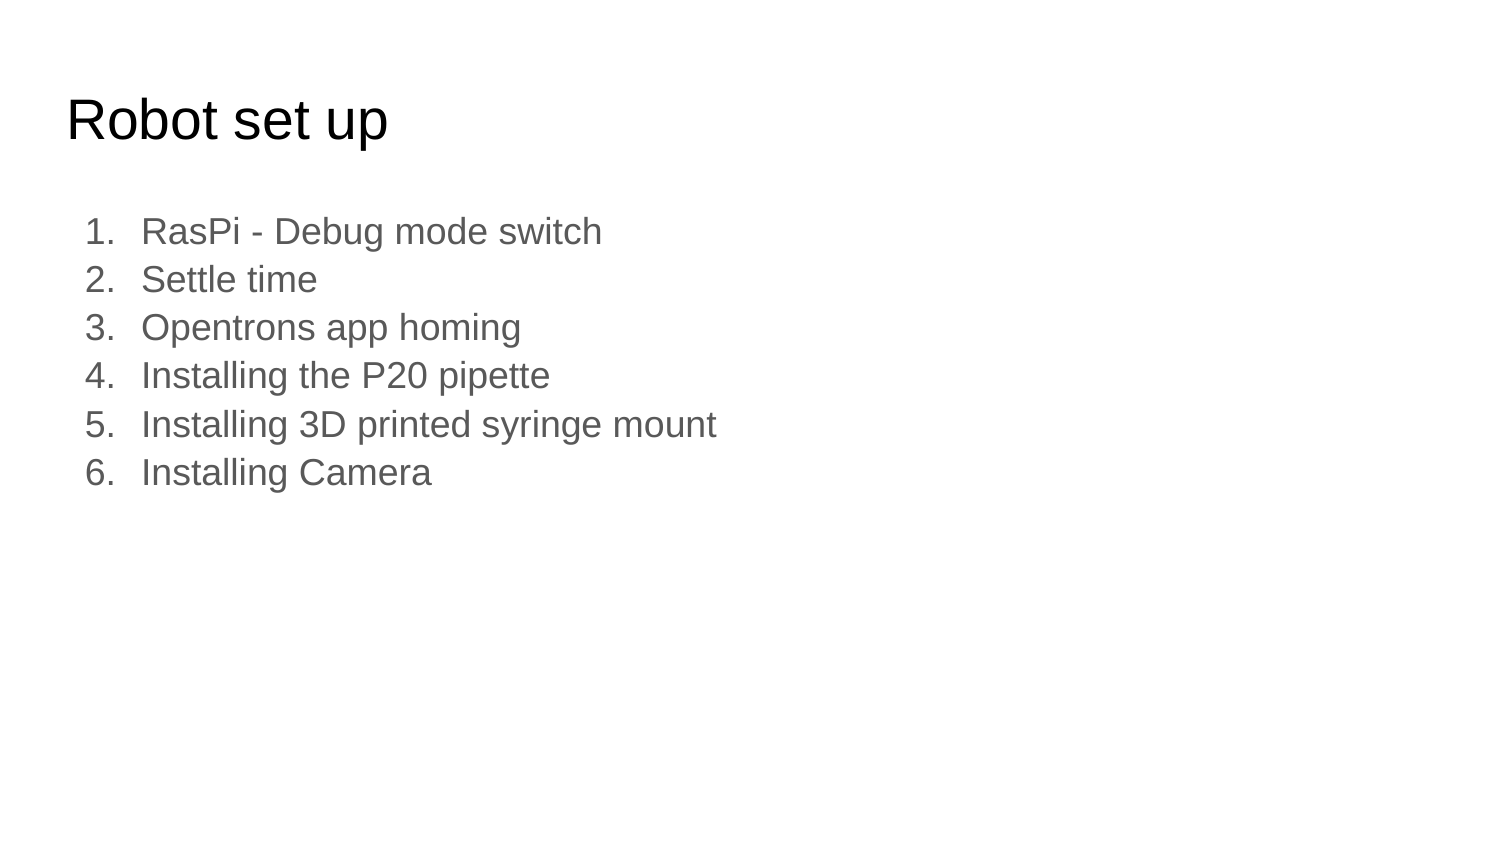

# Robot set up
RasPi - Debug mode switch
Settle time
Opentrons app homing
Installing the P20 pipette
Installing 3D printed syringe mount
Installing Camera